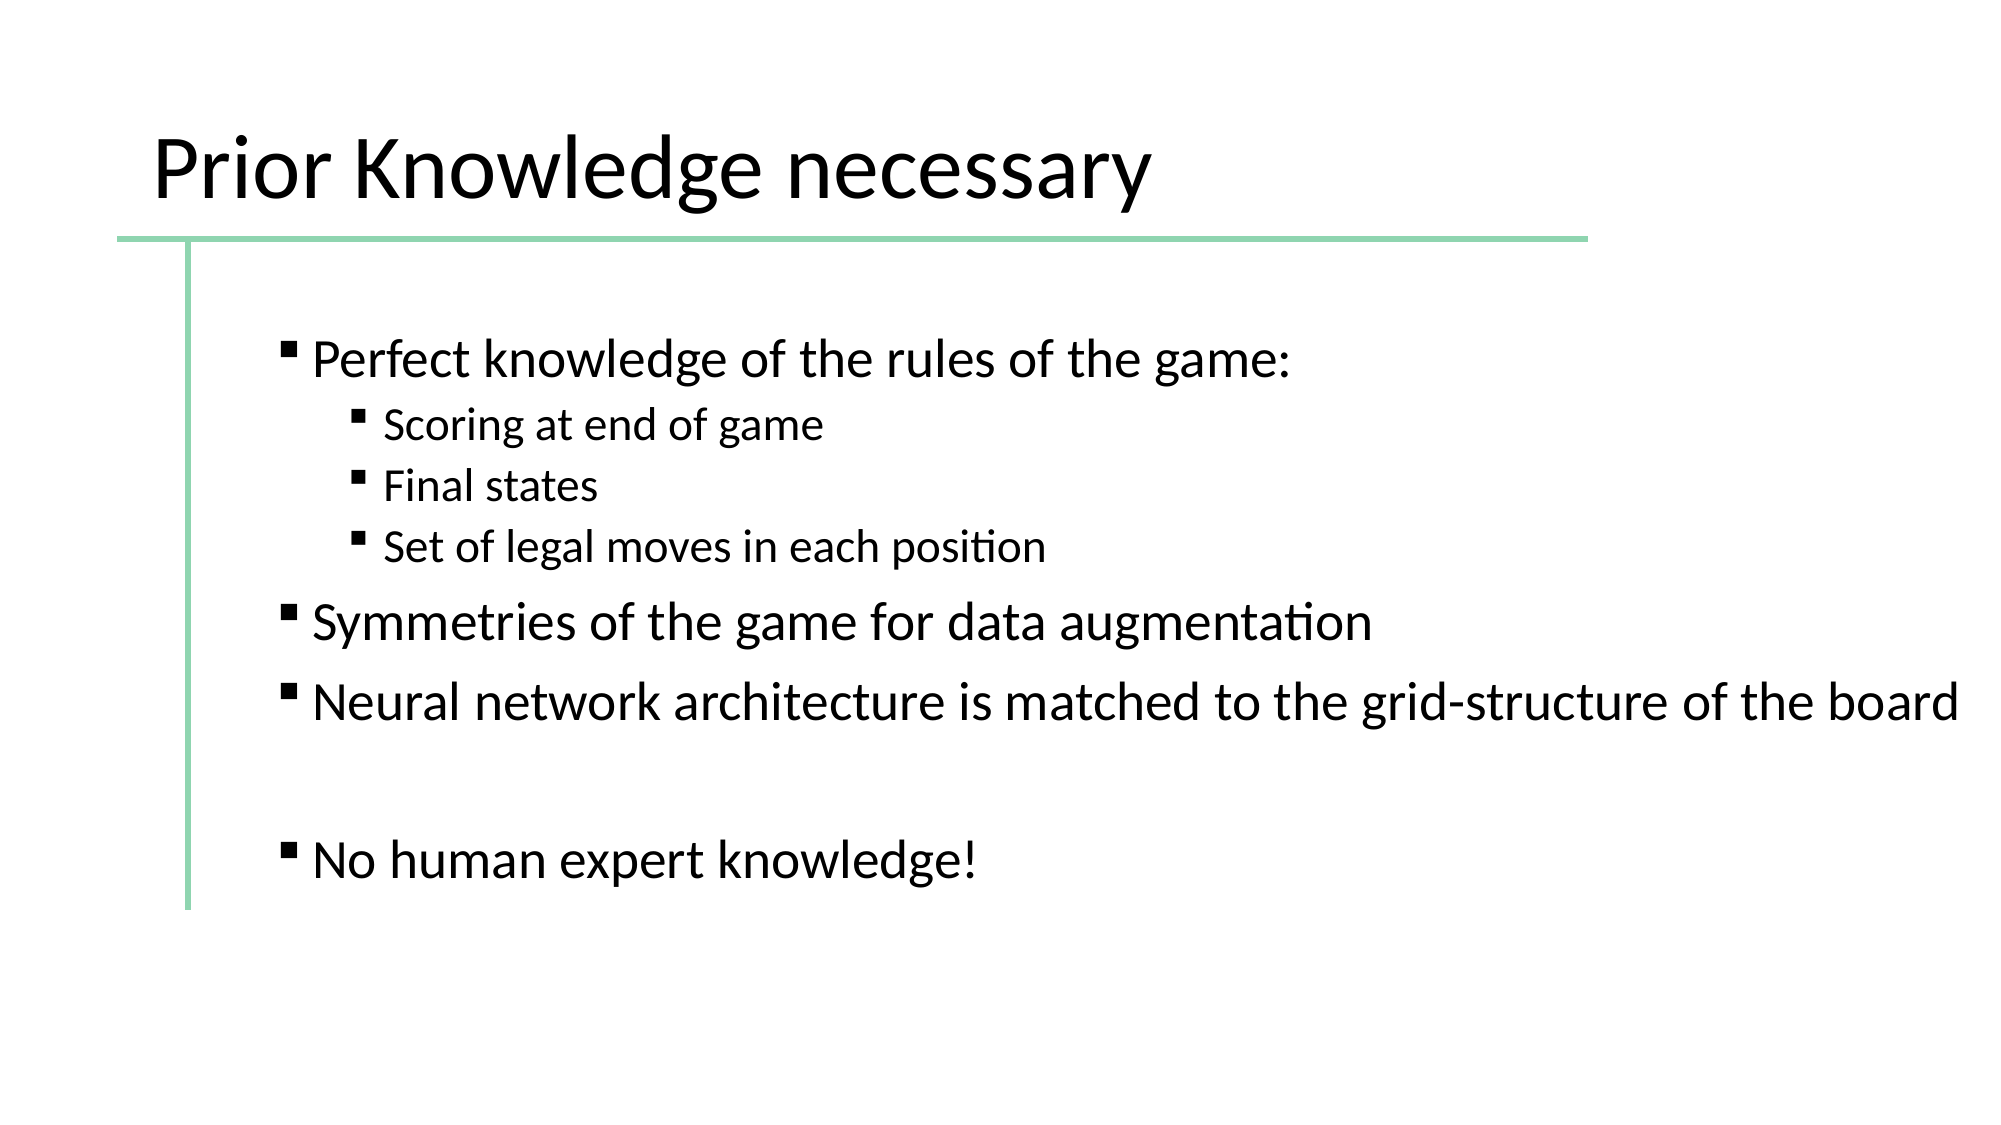

# Prior Knowledge necessary

Perfect knowledge of the rules of the game:
Scoring at end of game
Final states
Set of legal moves in each position
Symmetries of the game for data augmentation
Neural network architecture is matched to the grid-structure of the board

No human expert knowledge!